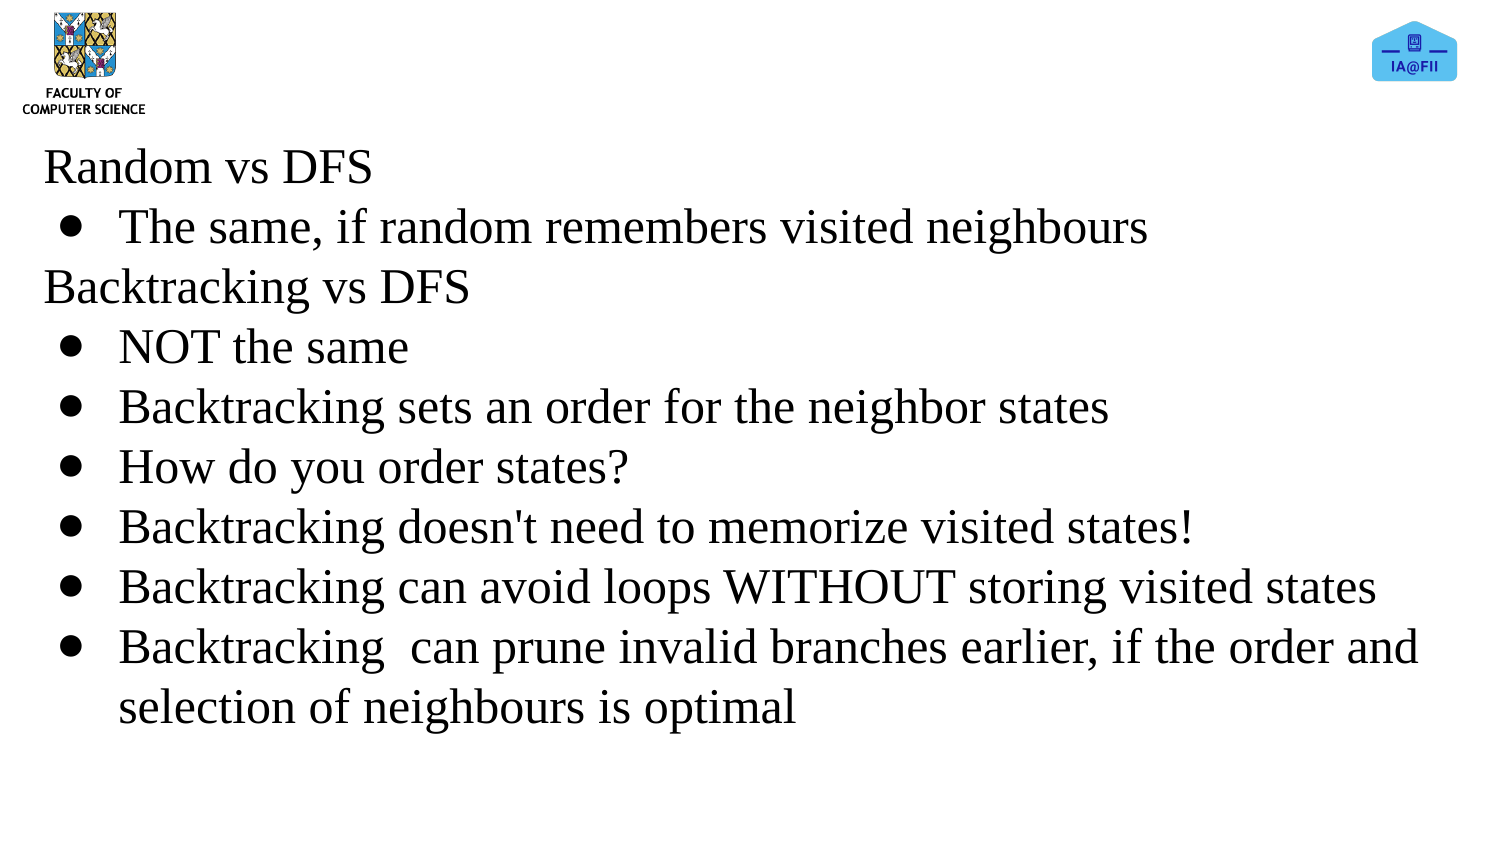

Random vs DFS
The same, if random remembers visited neighbours
Backtracking vs DFS
NOT the same
Backtracking sets an order for the neighbor states
How do you order states?
Backtracking doesn't need to memorize visited states!
Backtracking can avoid loops WITHOUT storing visited states
Backtracking  can prune invalid branches earlier, if the order and selection of neighbours is optimal